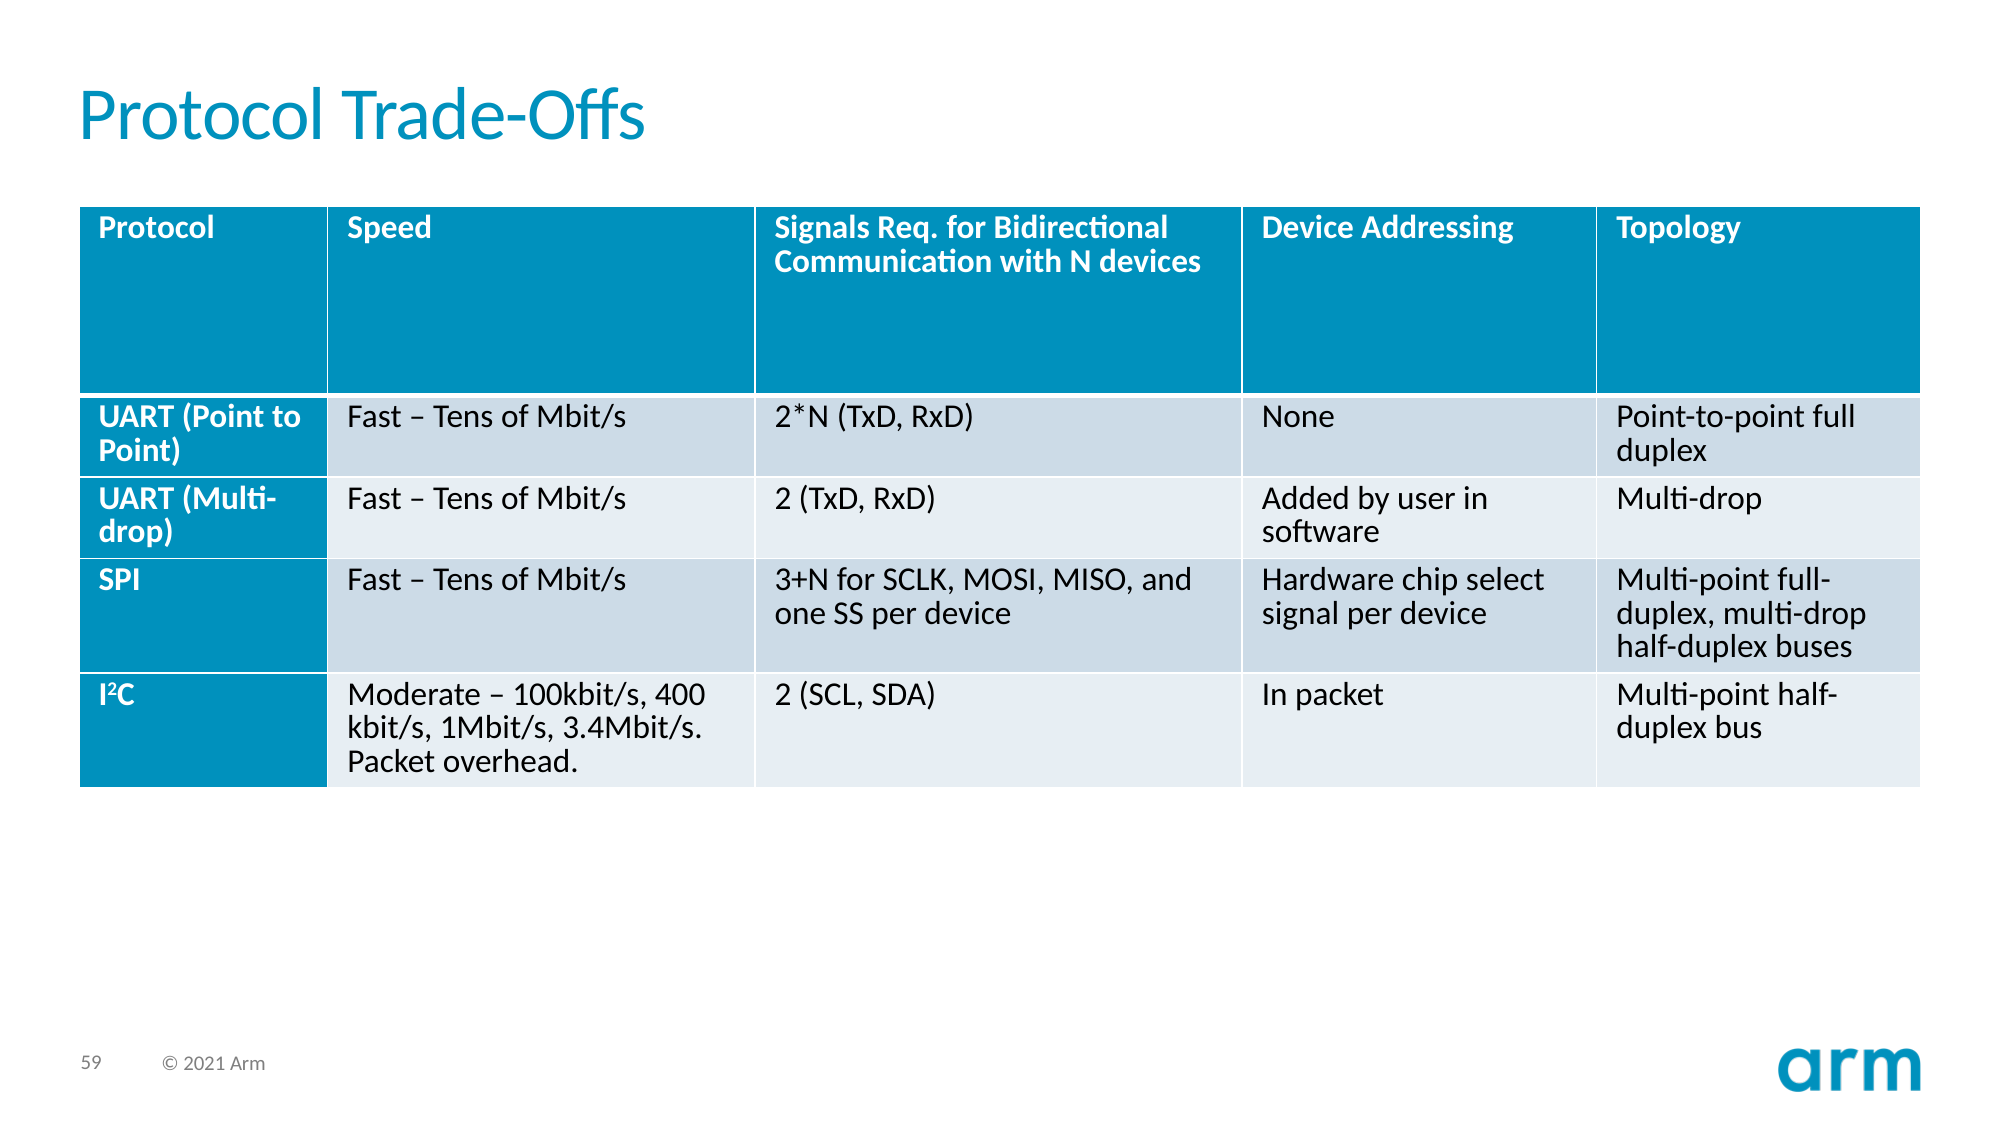

# Protocol Trade-Offs
| Protocol | Speed | Signals Req. for Bidirectional Communication with N devices | Device Addressing | Topology |
| --- | --- | --- | --- | --- |
| UART (Point to Point) | Fast – Tens of Mbit/s | 2\*N (TxD, RxD) | None | Point-to-point full duplex |
| UART (Multi-drop) | Fast – Tens of Mbit/s | 2 (TxD, RxD) | Added by user in software | Multi-drop |
| SPI | Fast – Tens of Mbit/s | 3+N for SCLK, MOSI, MISO, and one SS per device | Hardware chip select signal per device | Multi-point full-duplex, multi-drop half-duplex buses |
| I2C | Moderate – 100kbit/s, 400 kbit/s, 1Mbit/s, 3.4Mbit/s. Packet overhead. | 2 (SCL, SDA) | In packet | Multi-point half-duplex bus |